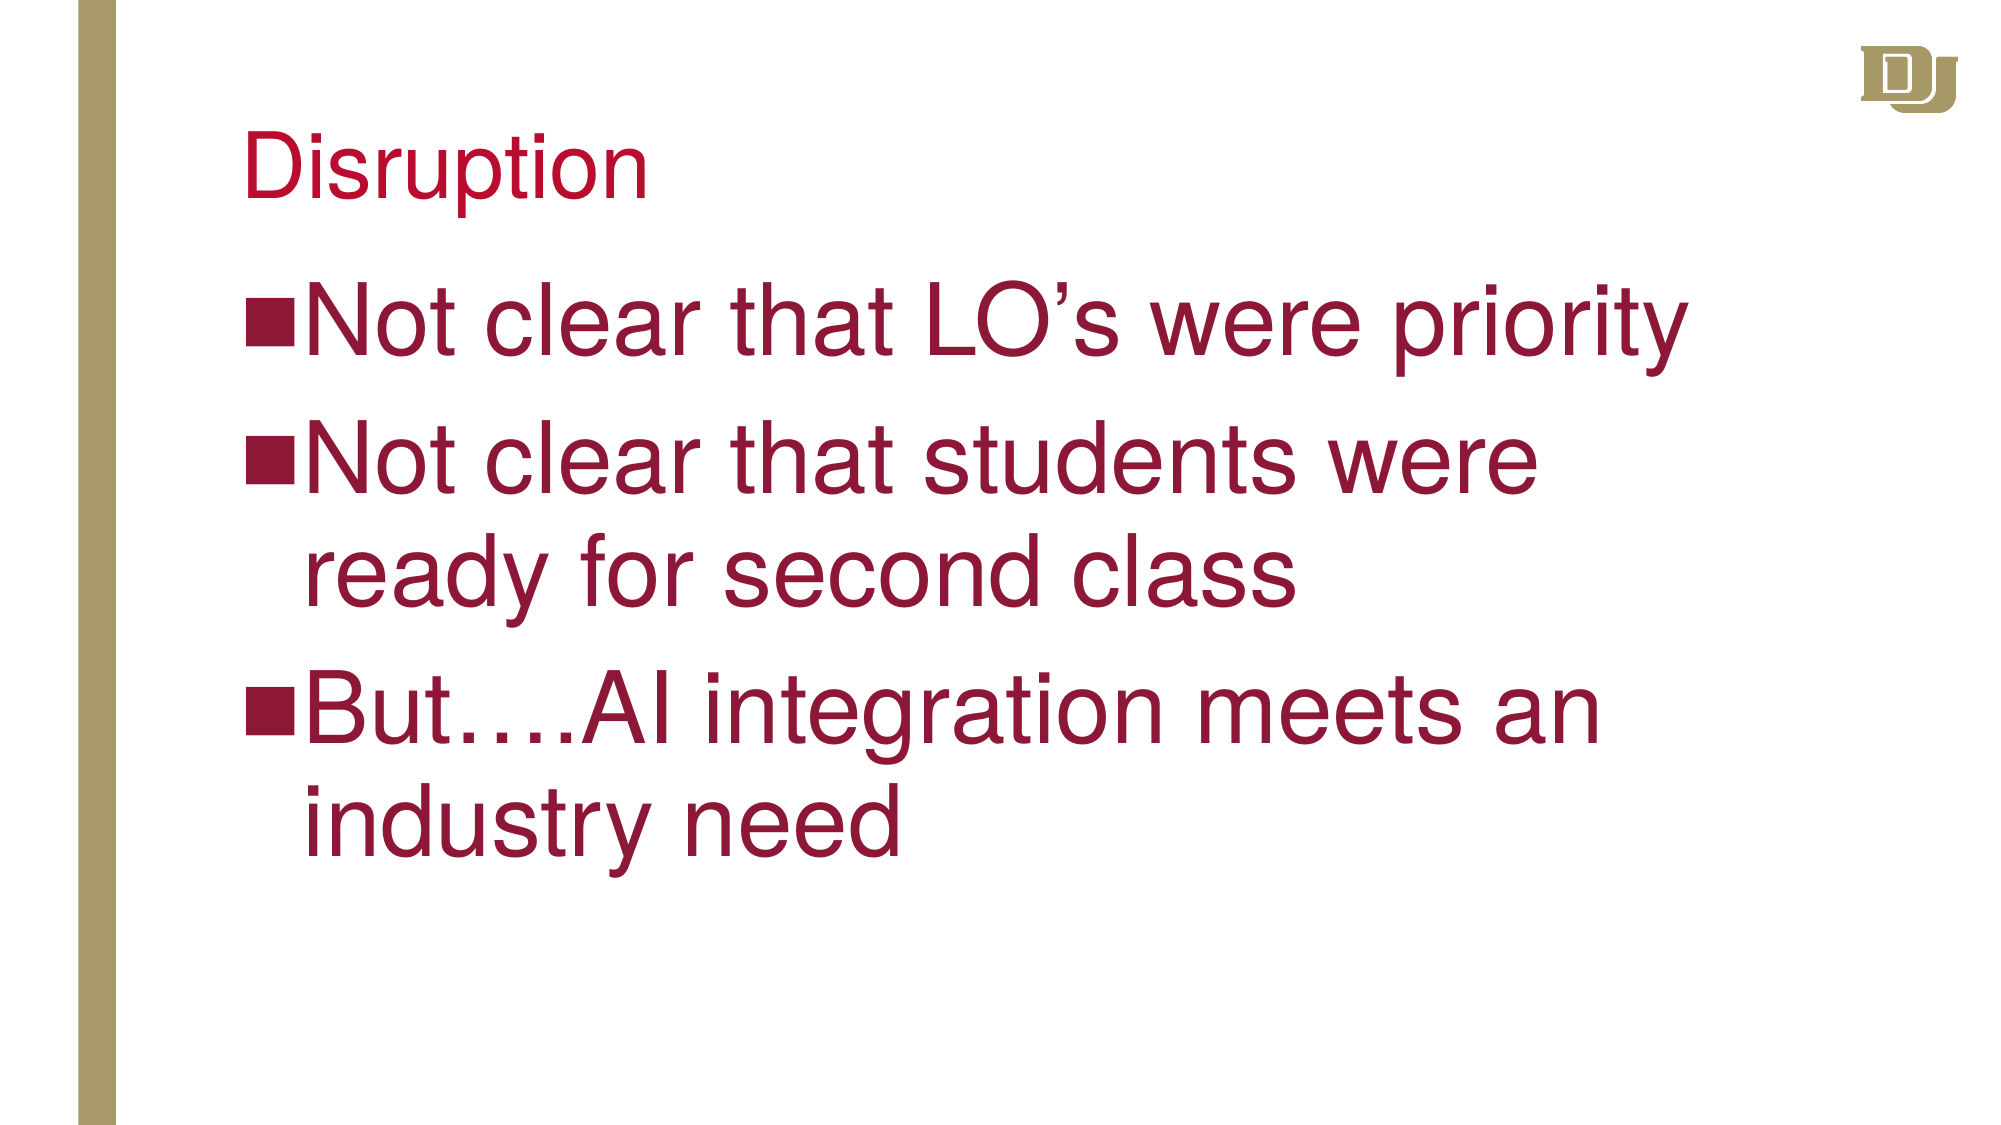

# Disruption
Not clear that LO’s were priority
Not clear that students were ready for second class
But….AI integration meets an industry need